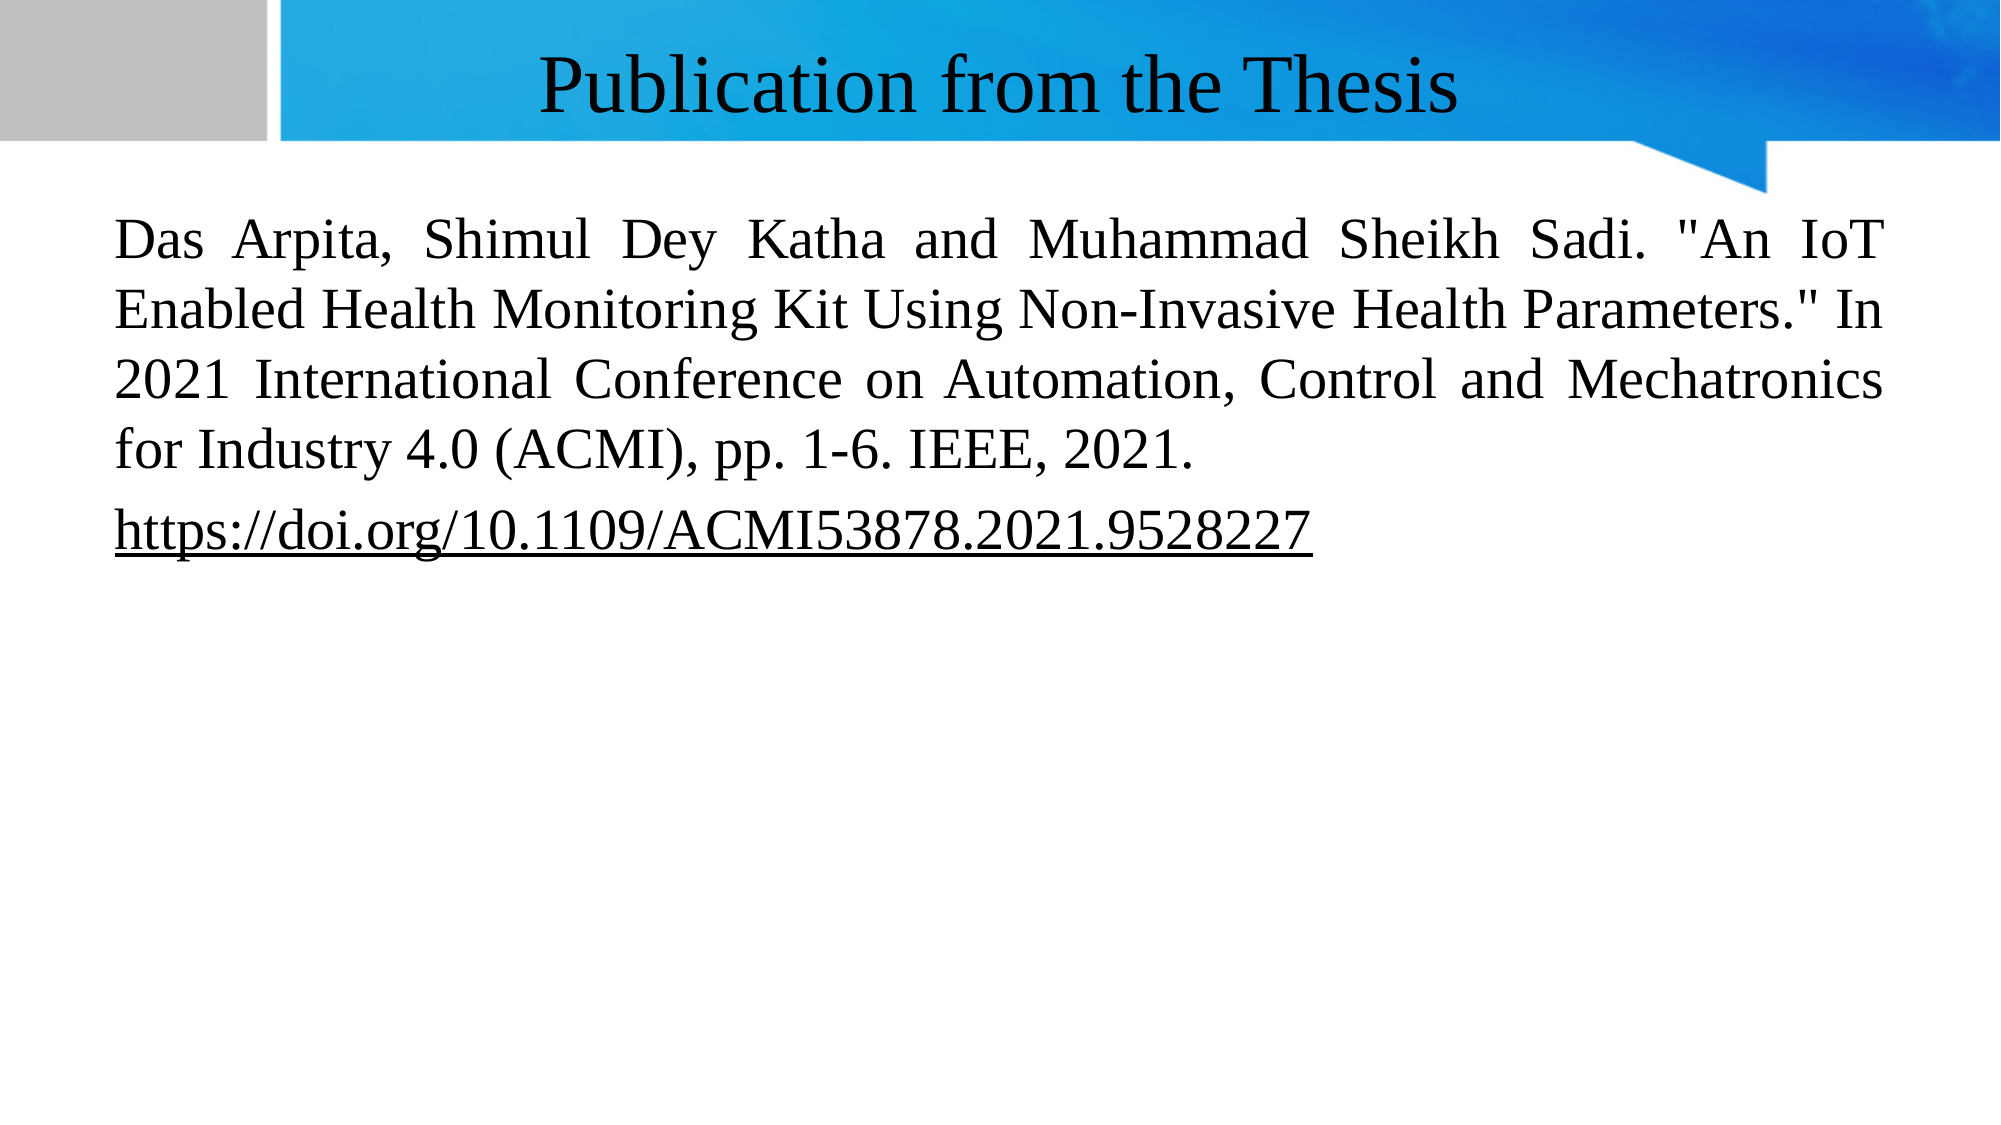

# Publication from the Thesis
Das Arpita, Shimul Dey Katha and Muhammad Sheikh Sadi. "An IoT Enabled Health Monitoring Kit Using Non-Invasive Health Parameters." In 2021 International Conference on Automation, Control and Mechatronics for Industry 4.0 (ACMI), pp. 1-6. IEEE, 2021.
https://doi.org/10.1109/ACMI53878.2021.9528227
26